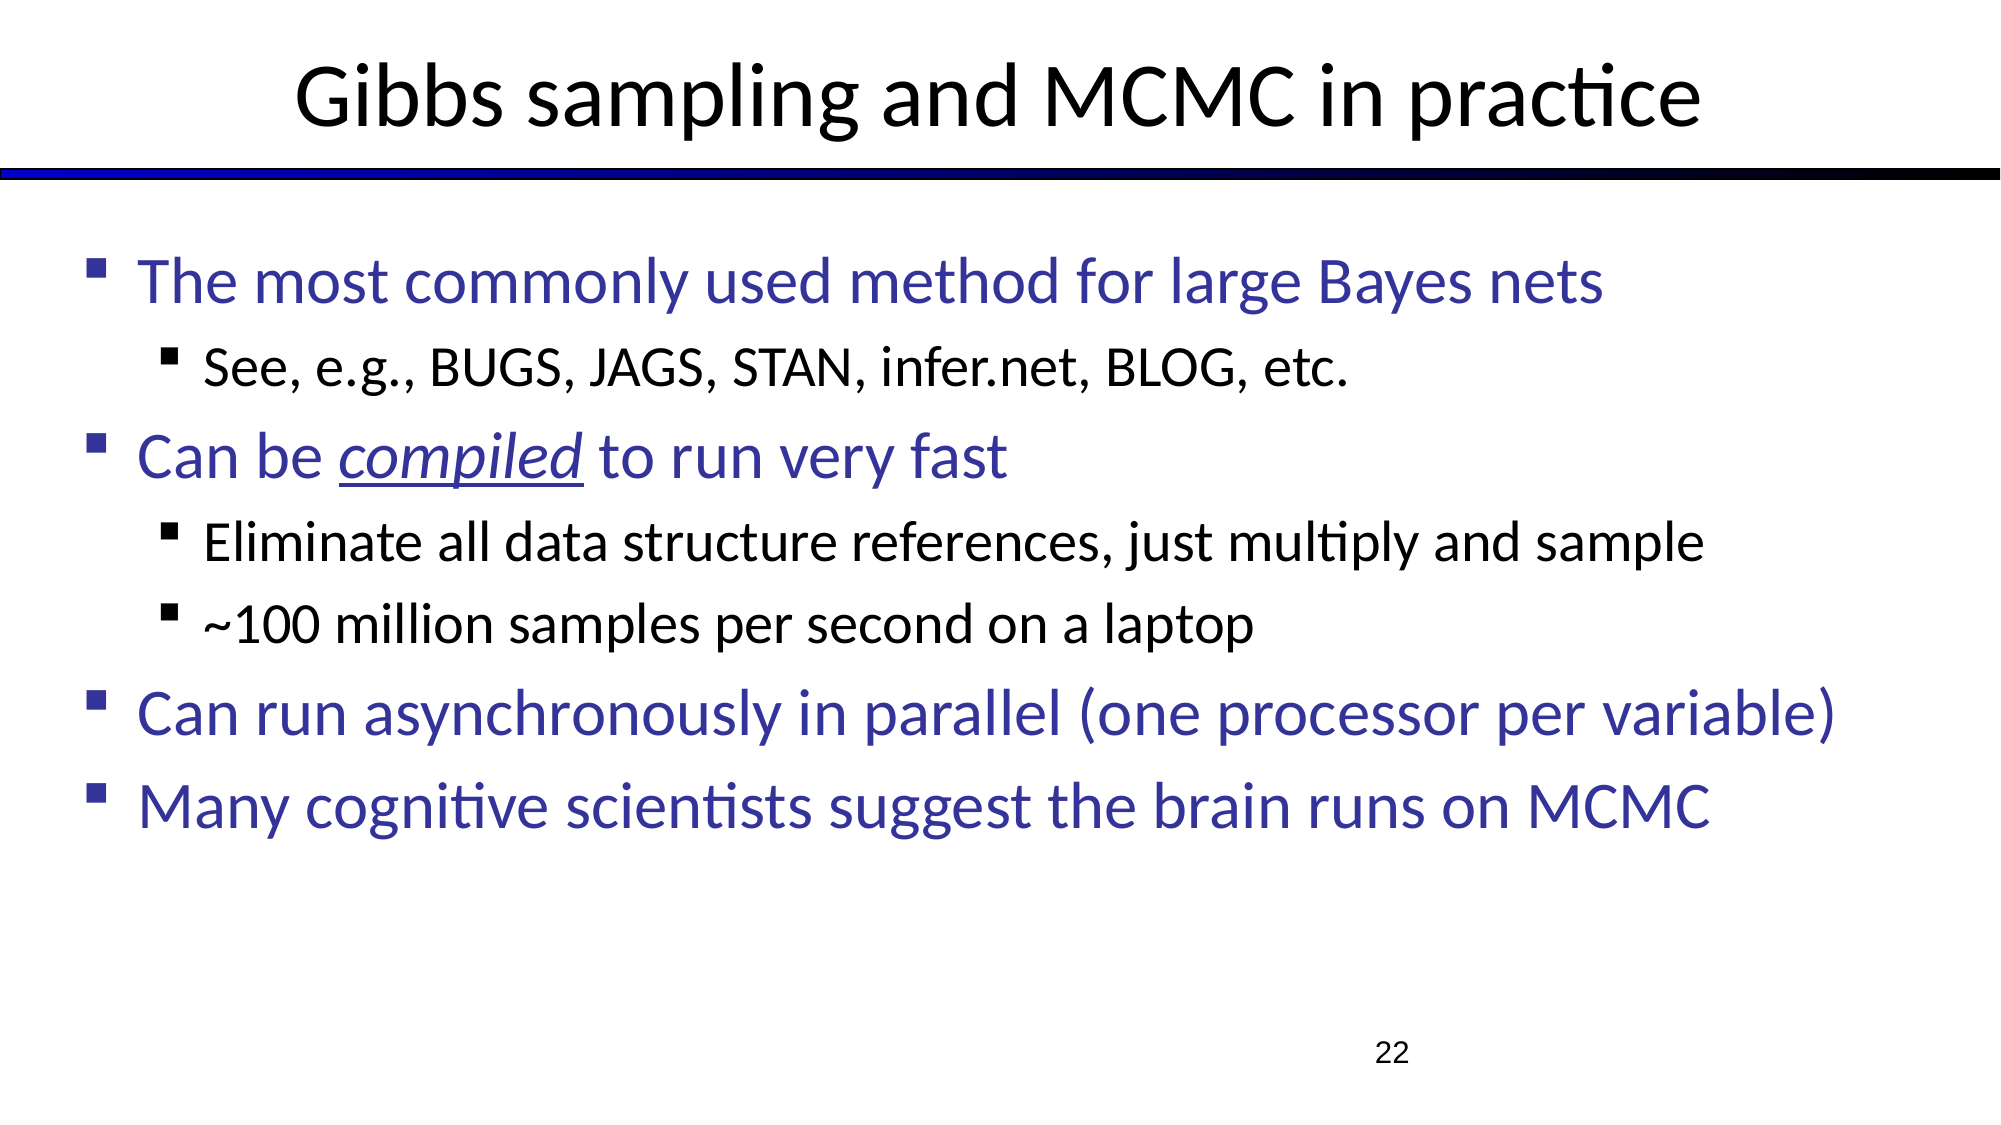

# Gibbs sampling and MCMC in practice
The most commonly used method for large Bayes nets
See, e.g., BUGS, JAGS, STAN, infer.net, BLOG, etc.
Can be compiled to run very fast
Eliminate all data structure references, just multiply and sample
~100 million samples per second on a laptop
Can run asynchronously in parallel (one processor per variable)
Many cognitive scientists suggest the brain runs on MCMC
22